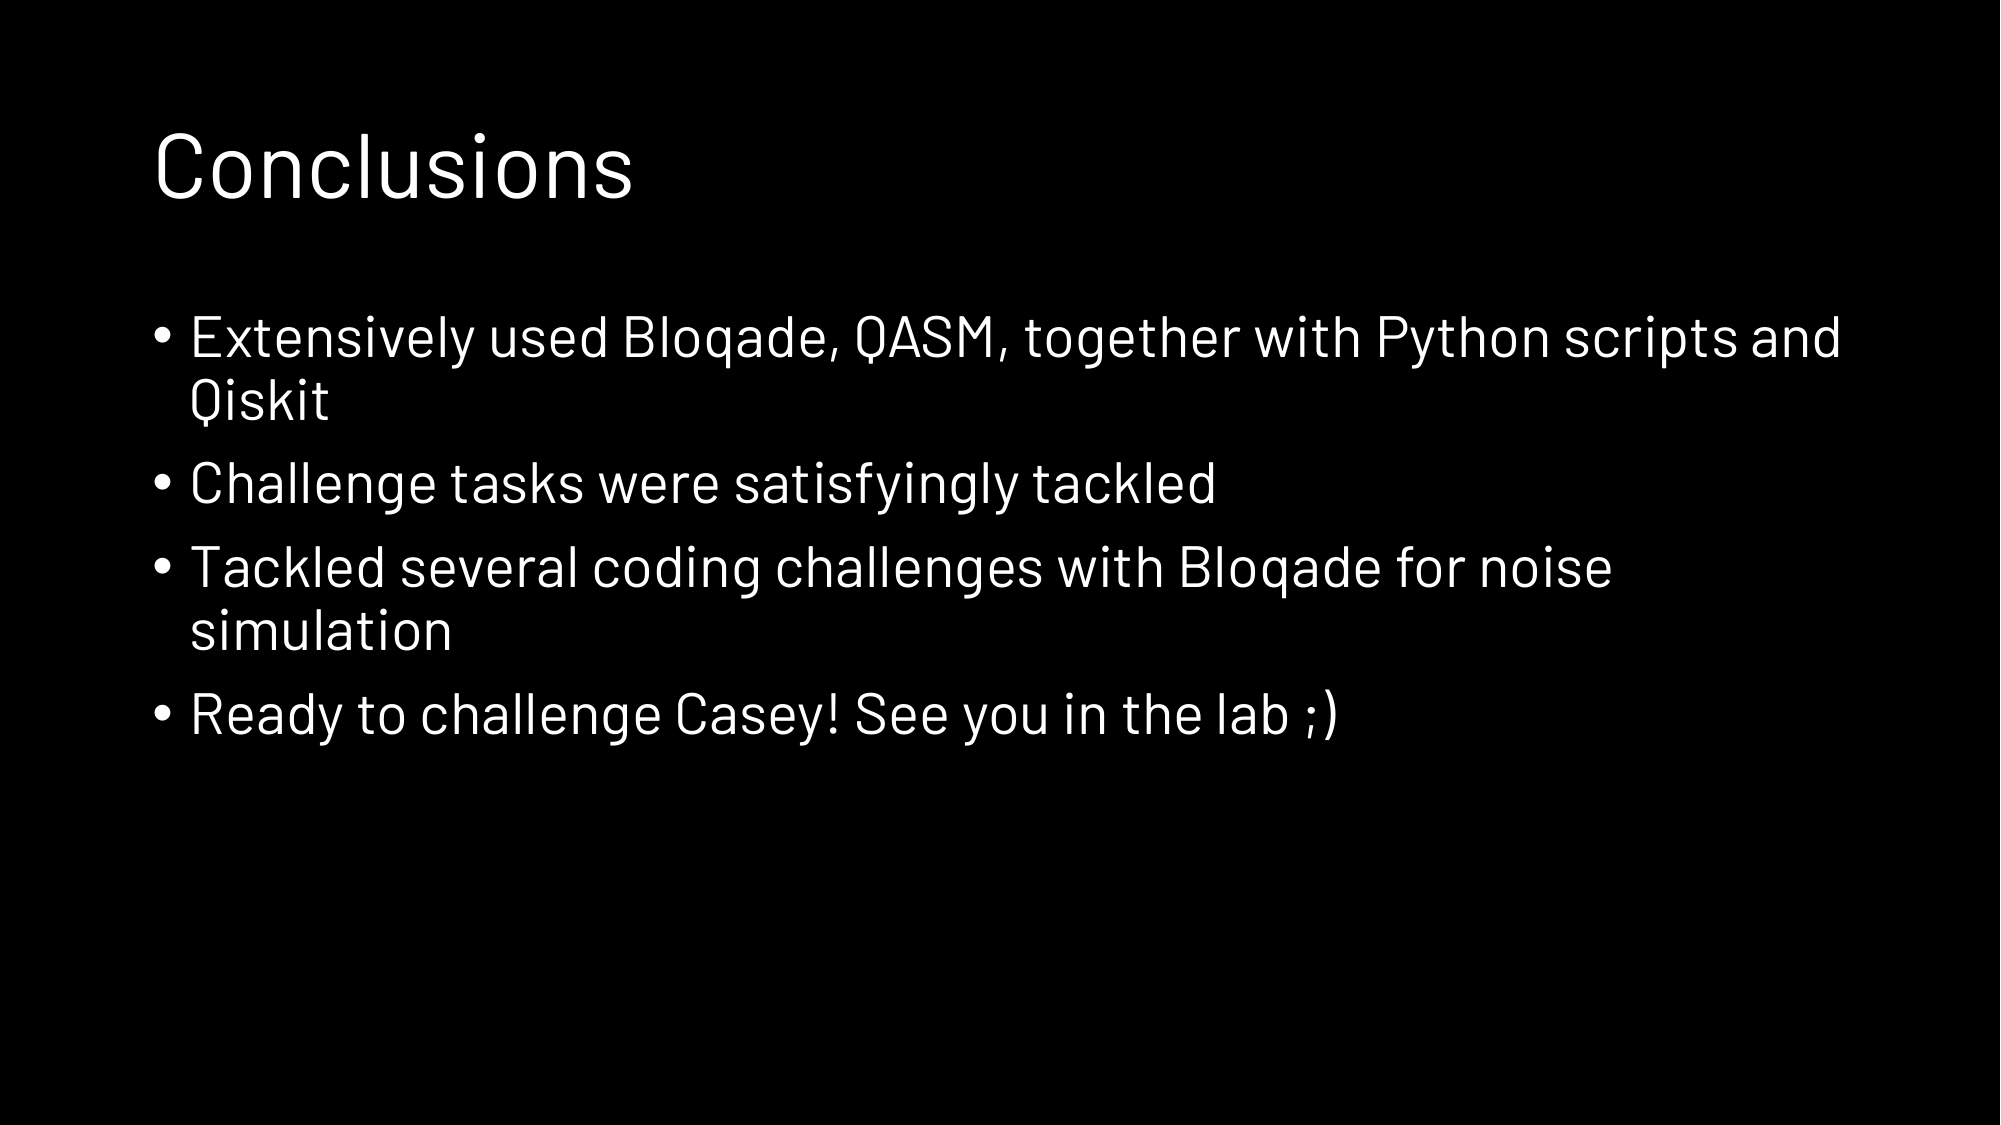

# Conclusions
Extensively used Bloqade, QASM, together with Python scripts and Qiskit
Challenge tasks were satisfyingly tackled
Tackled several coding challenges with Bloqade for noise simulation
Ready to challenge Casey! See you in the lab ;)